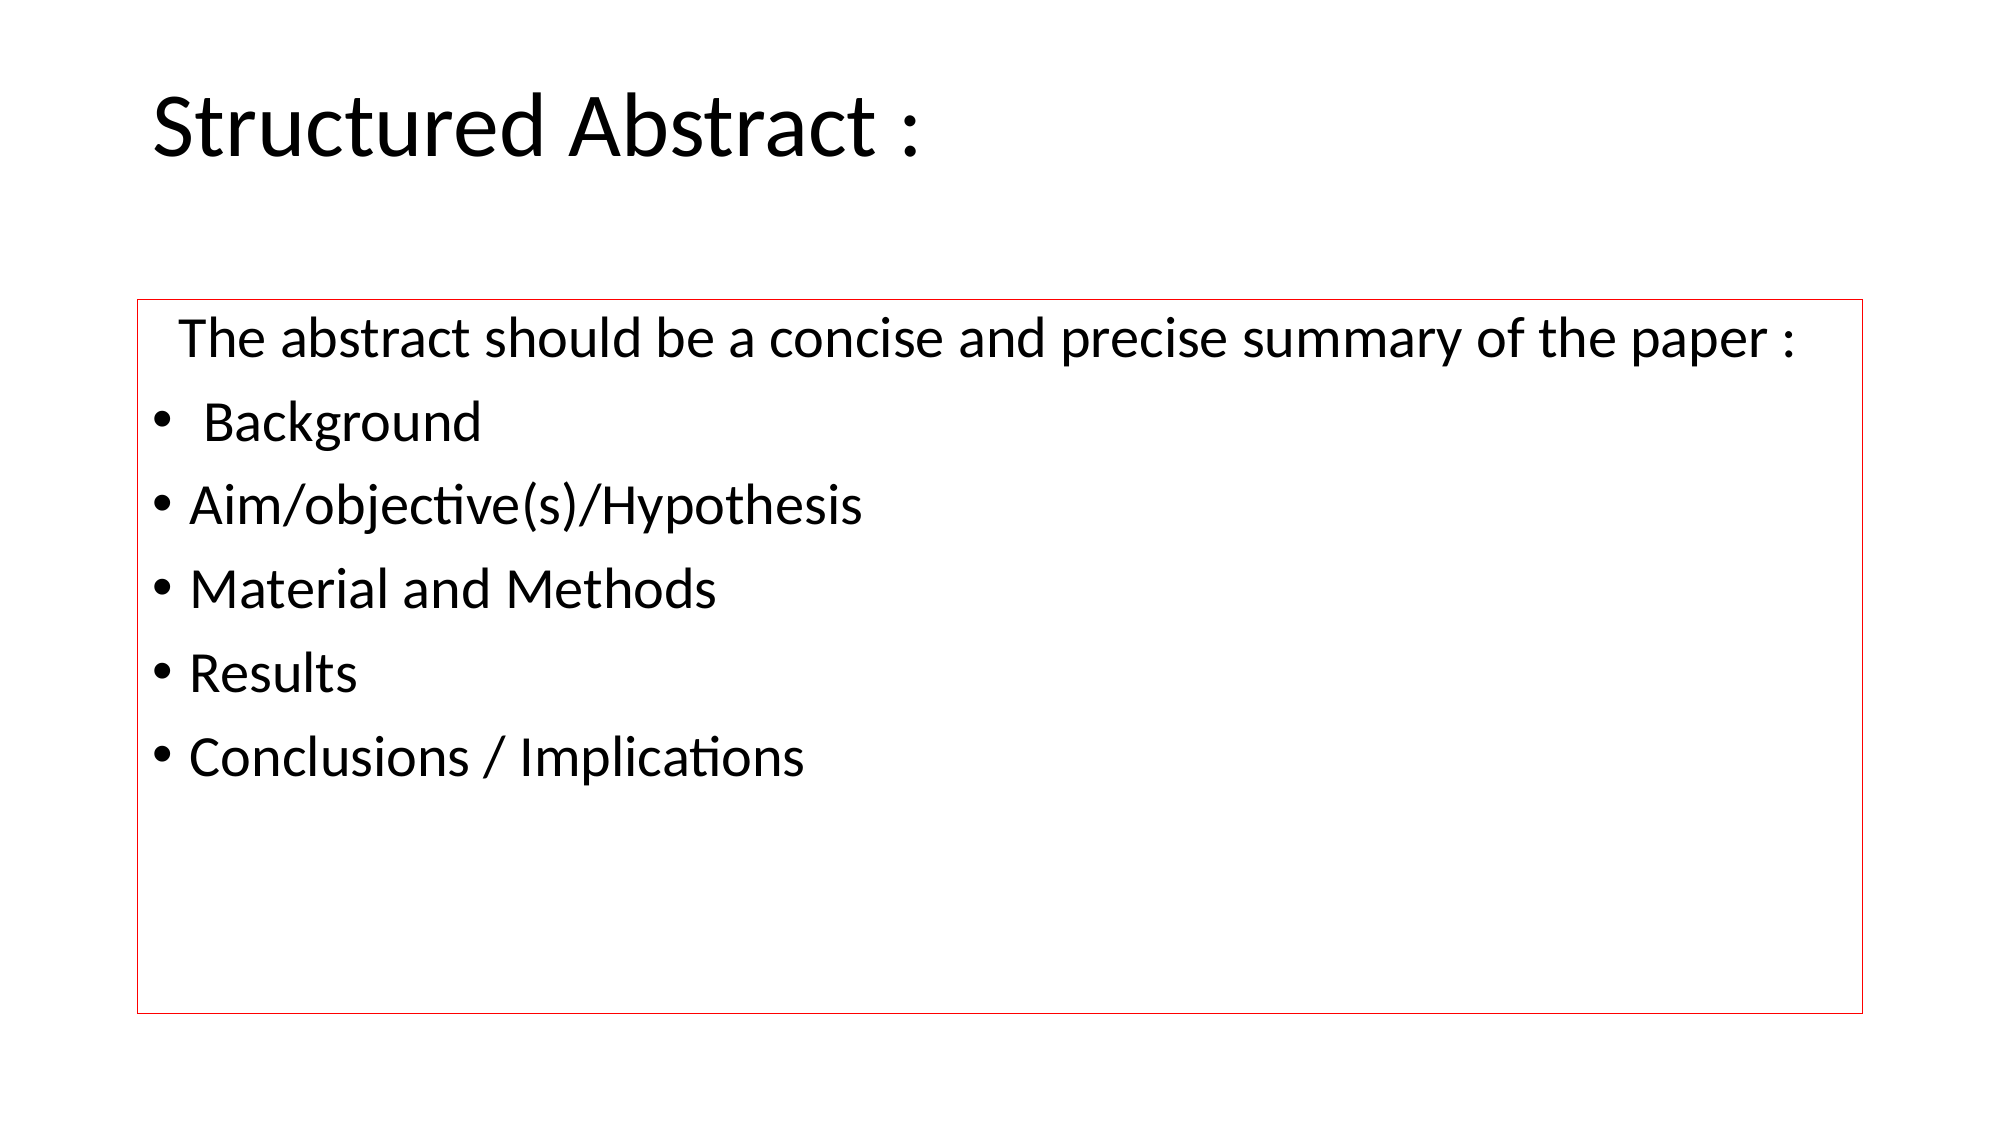

# Structured Abstract :
  The abstract should be a concise and precise summary of the paper :
 Background
Aim/objective(s)/Hypothesis
Material and Methods
Results
Conclusions / Implications